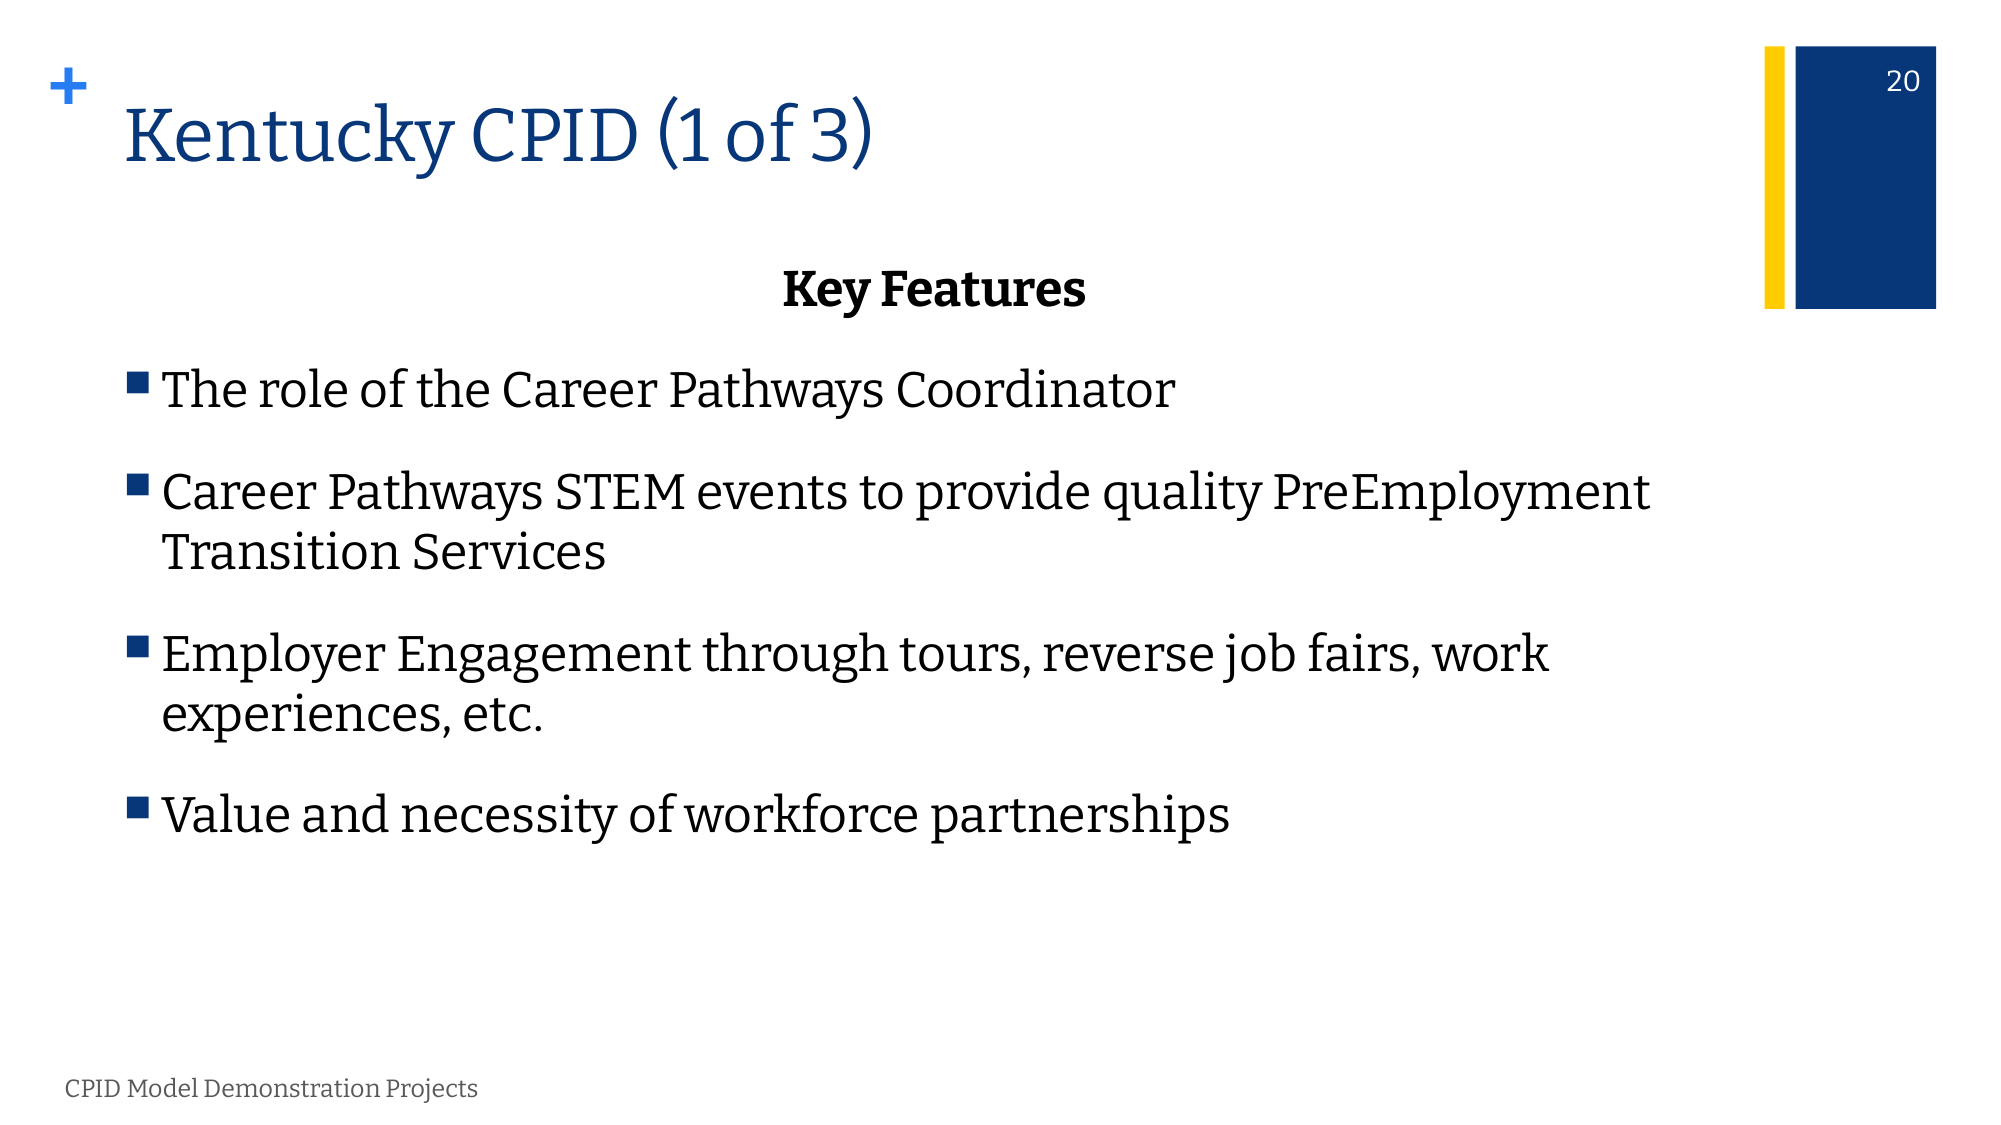

20
# Kentucky CPID (1 of 3)
Key Features
The role of the Career Pathways Coordinator
Career Pathways STEM events to provide quality PreEmployment Transition Services
Employer Engagement through tours, reverse job fairs, work experiences, etc.
Value and necessity of workforce partnerships